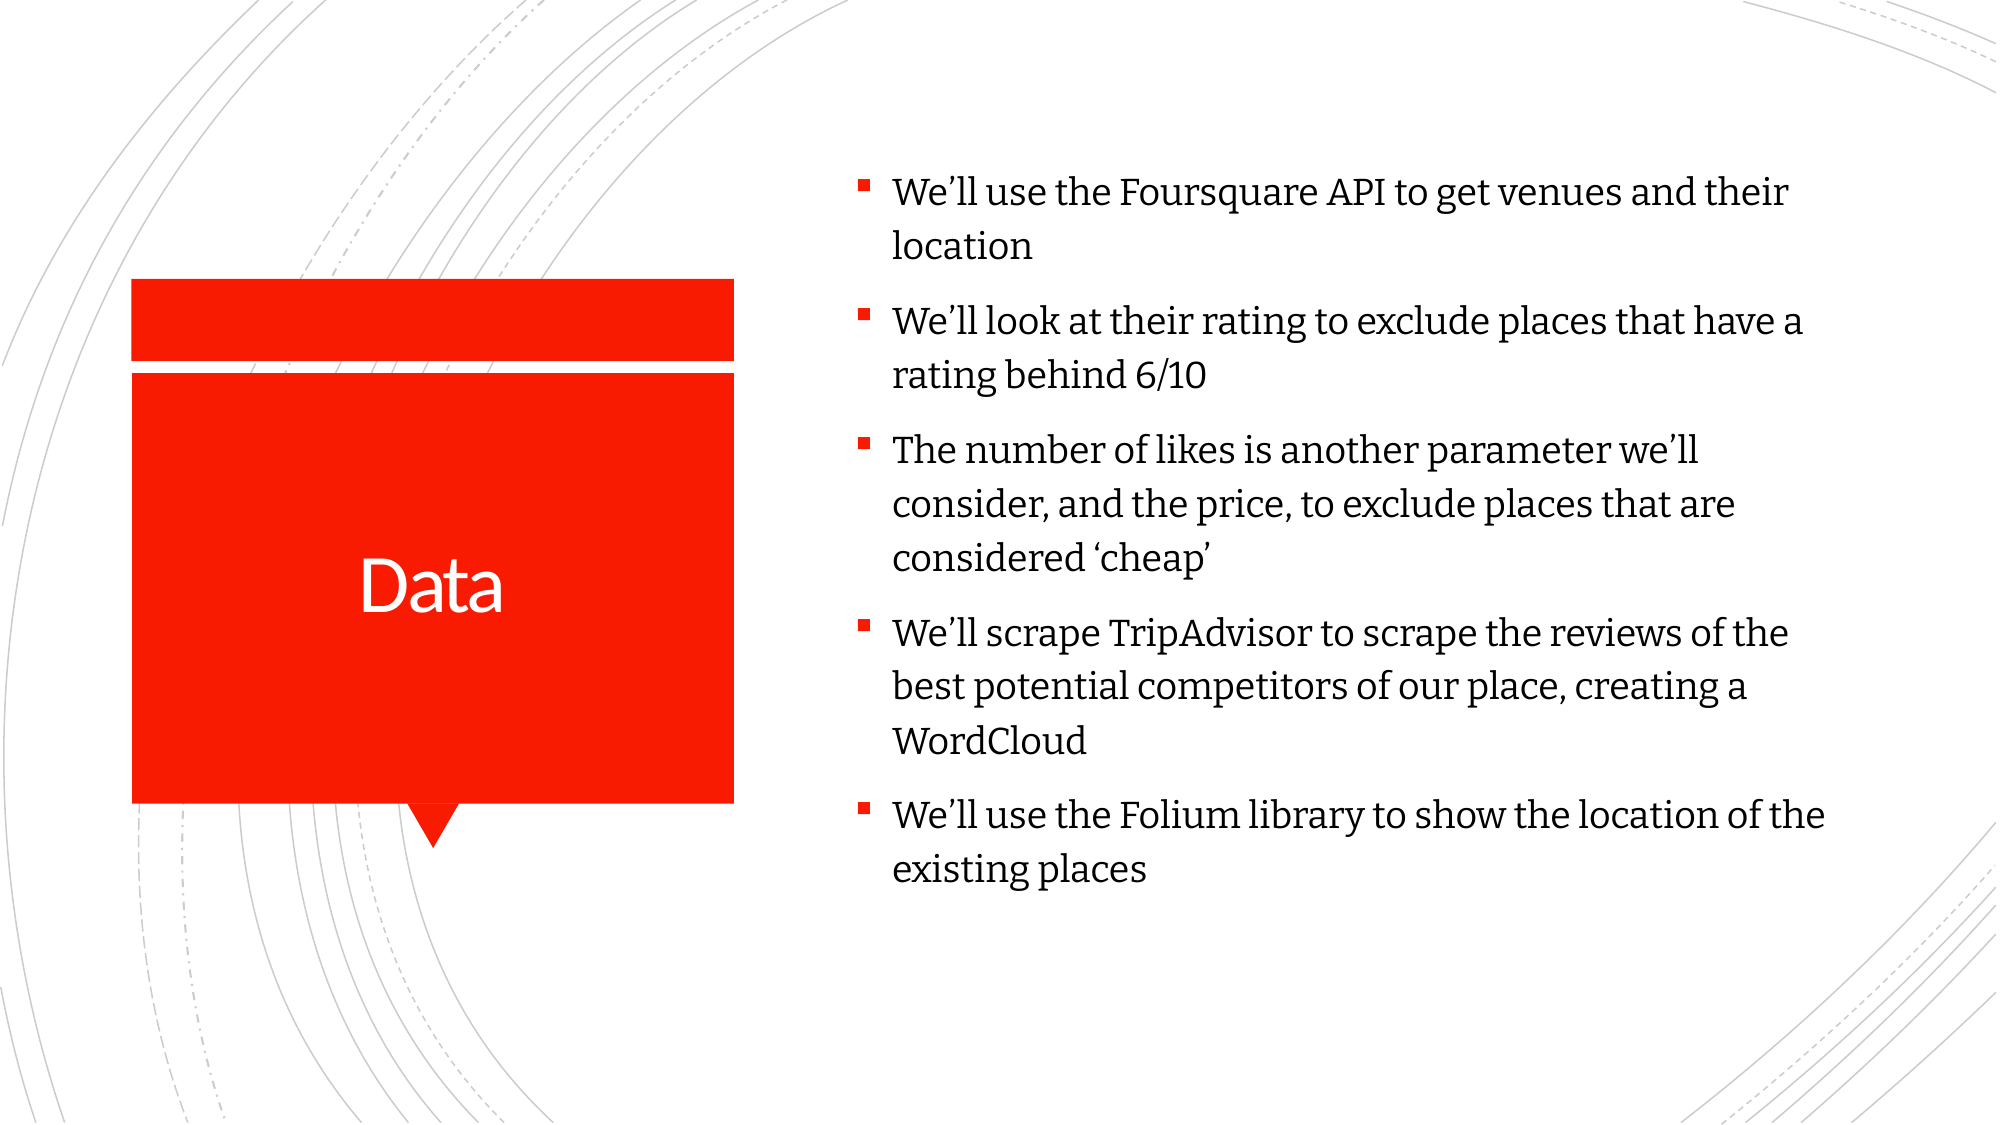

We’ll use the Foursquare API to get venues and their location
We’ll look at their rating to exclude places that have a rating behind 6/10
The number of likes is another parameter we’ll consider, and the price, to exclude places that are considered ‘cheap’
We’ll scrape TripAdvisor to scrape the reviews of the best potential competitors of our place, creating a WordCloud
We’ll use the Folium library to show the location of the existing places

# Data